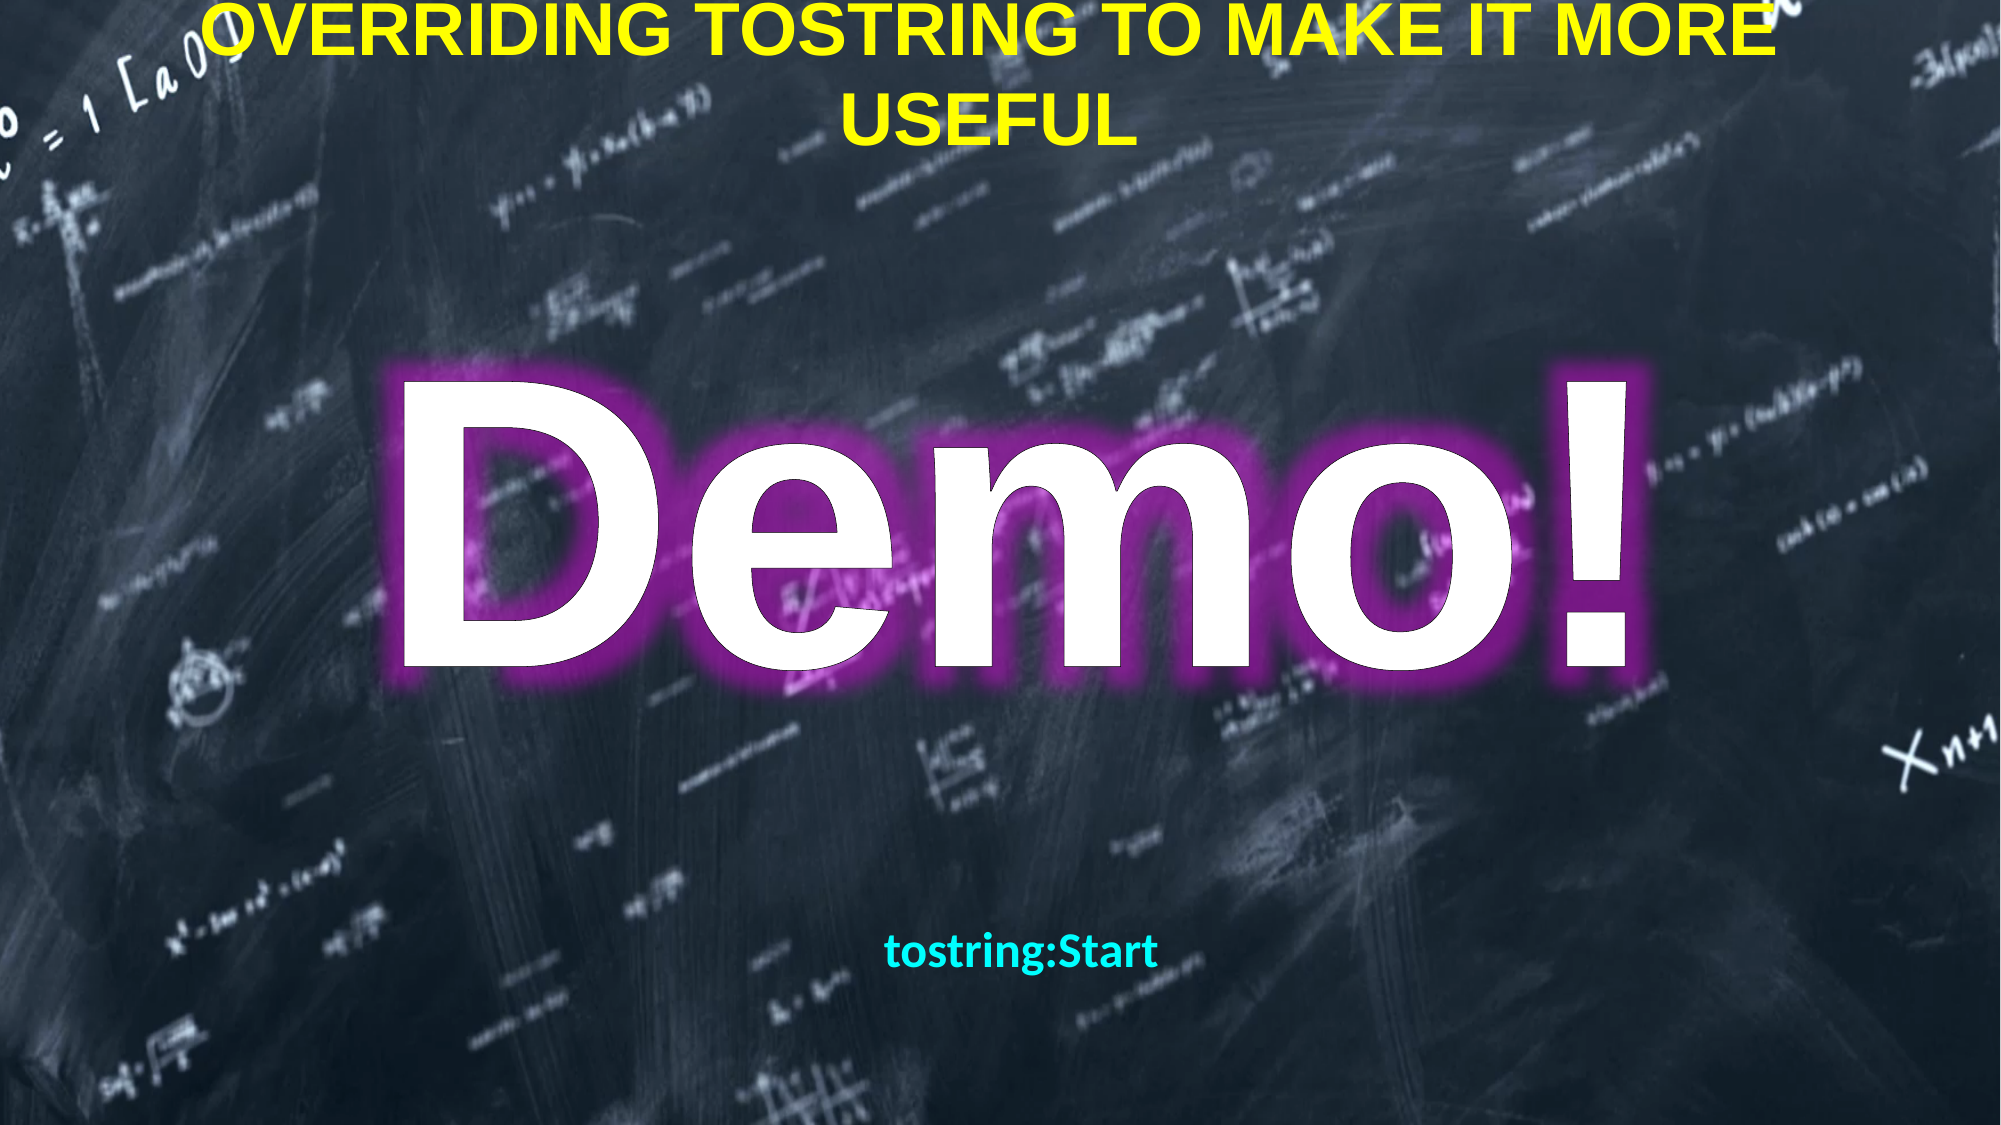

# Overriding toString to make it more useful
tostring:Start